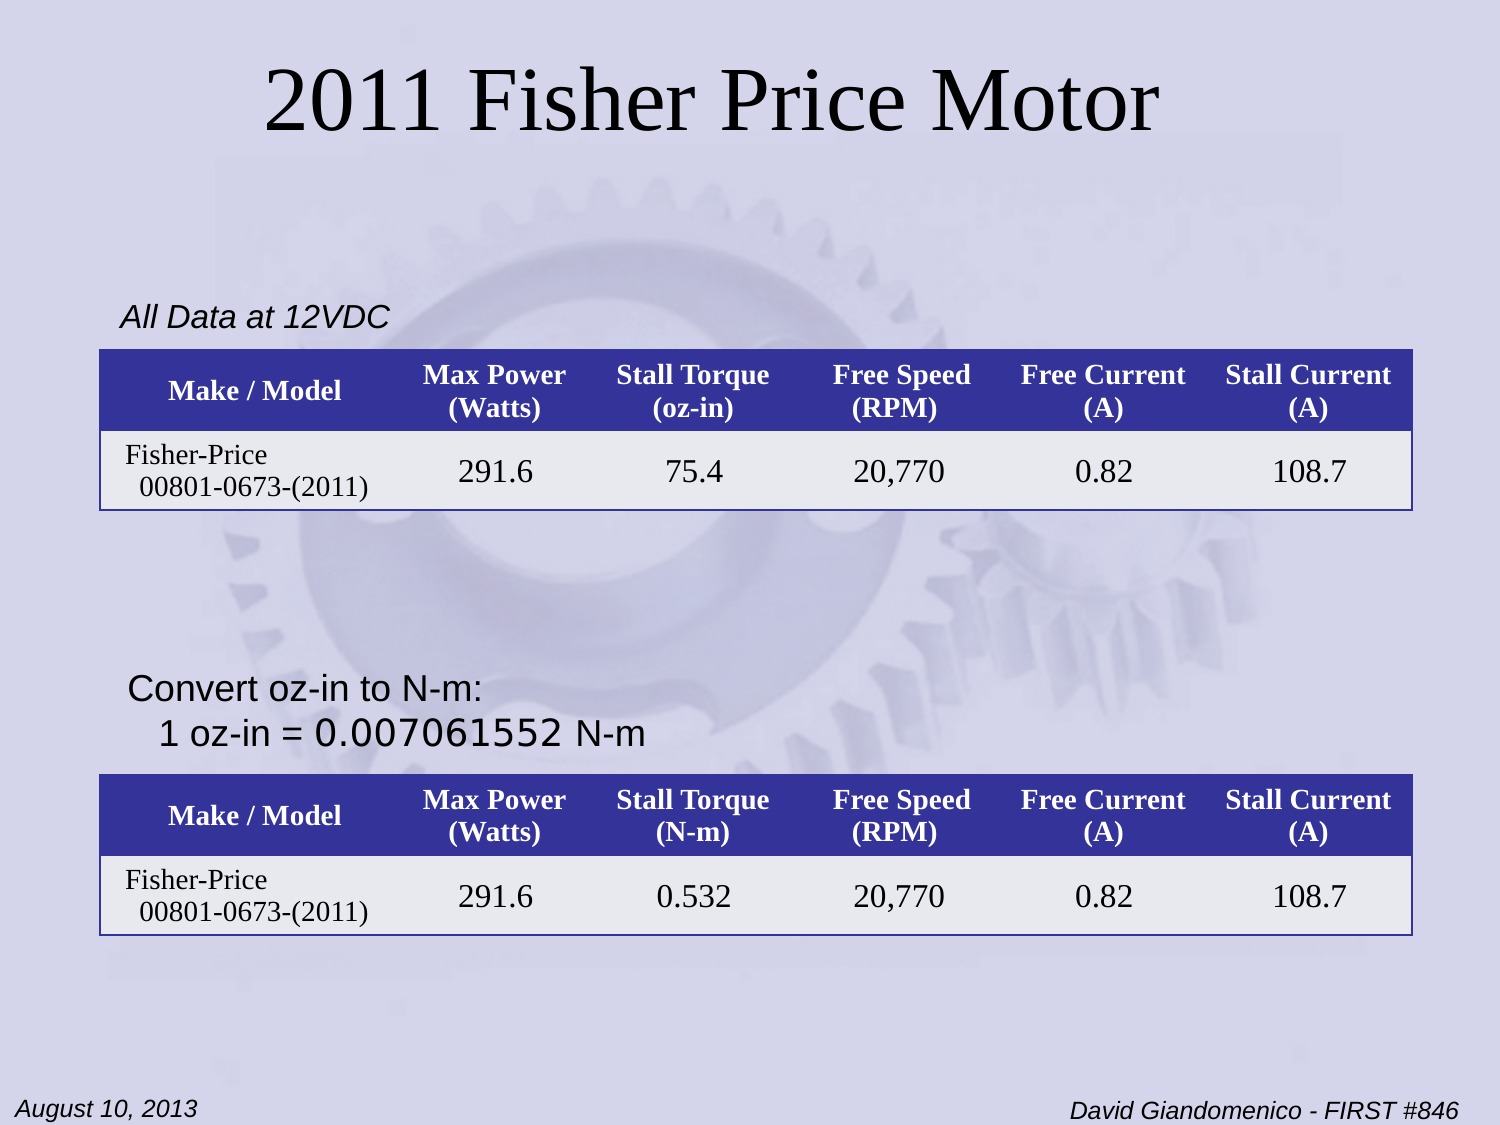

2011 Fisher Price Motor
All Data at 12VDC
| Make / Model | Max Power (Watts) | Stall Torque (oz-in) | Free Speed (RPM) | Free Current (A) | Stall Current (A) |
| --- | --- | --- | --- | --- | --- |
| Fisher-Price 00801-0673-(2011) | 291.6 | 75.4 | 20,770 | 0.82 | 108.7 |
Convert oz-in to N-m:
   1 oz-in = 0.007061552 N-m
| Make / Model | Max Power (Watts) | Stall Torque (N-m) | Free Speed (RPM) | Free Current (A) | Stall Current (A) |
| --- | --- | --- | --- | --- | --- |
| Fisher-Price 00801-0673-(2011) | 291.6 | 0.532 | 20,770 | 0.82 | 108.7 |
August 10, 2013
David Giandomenico - FIRST #846